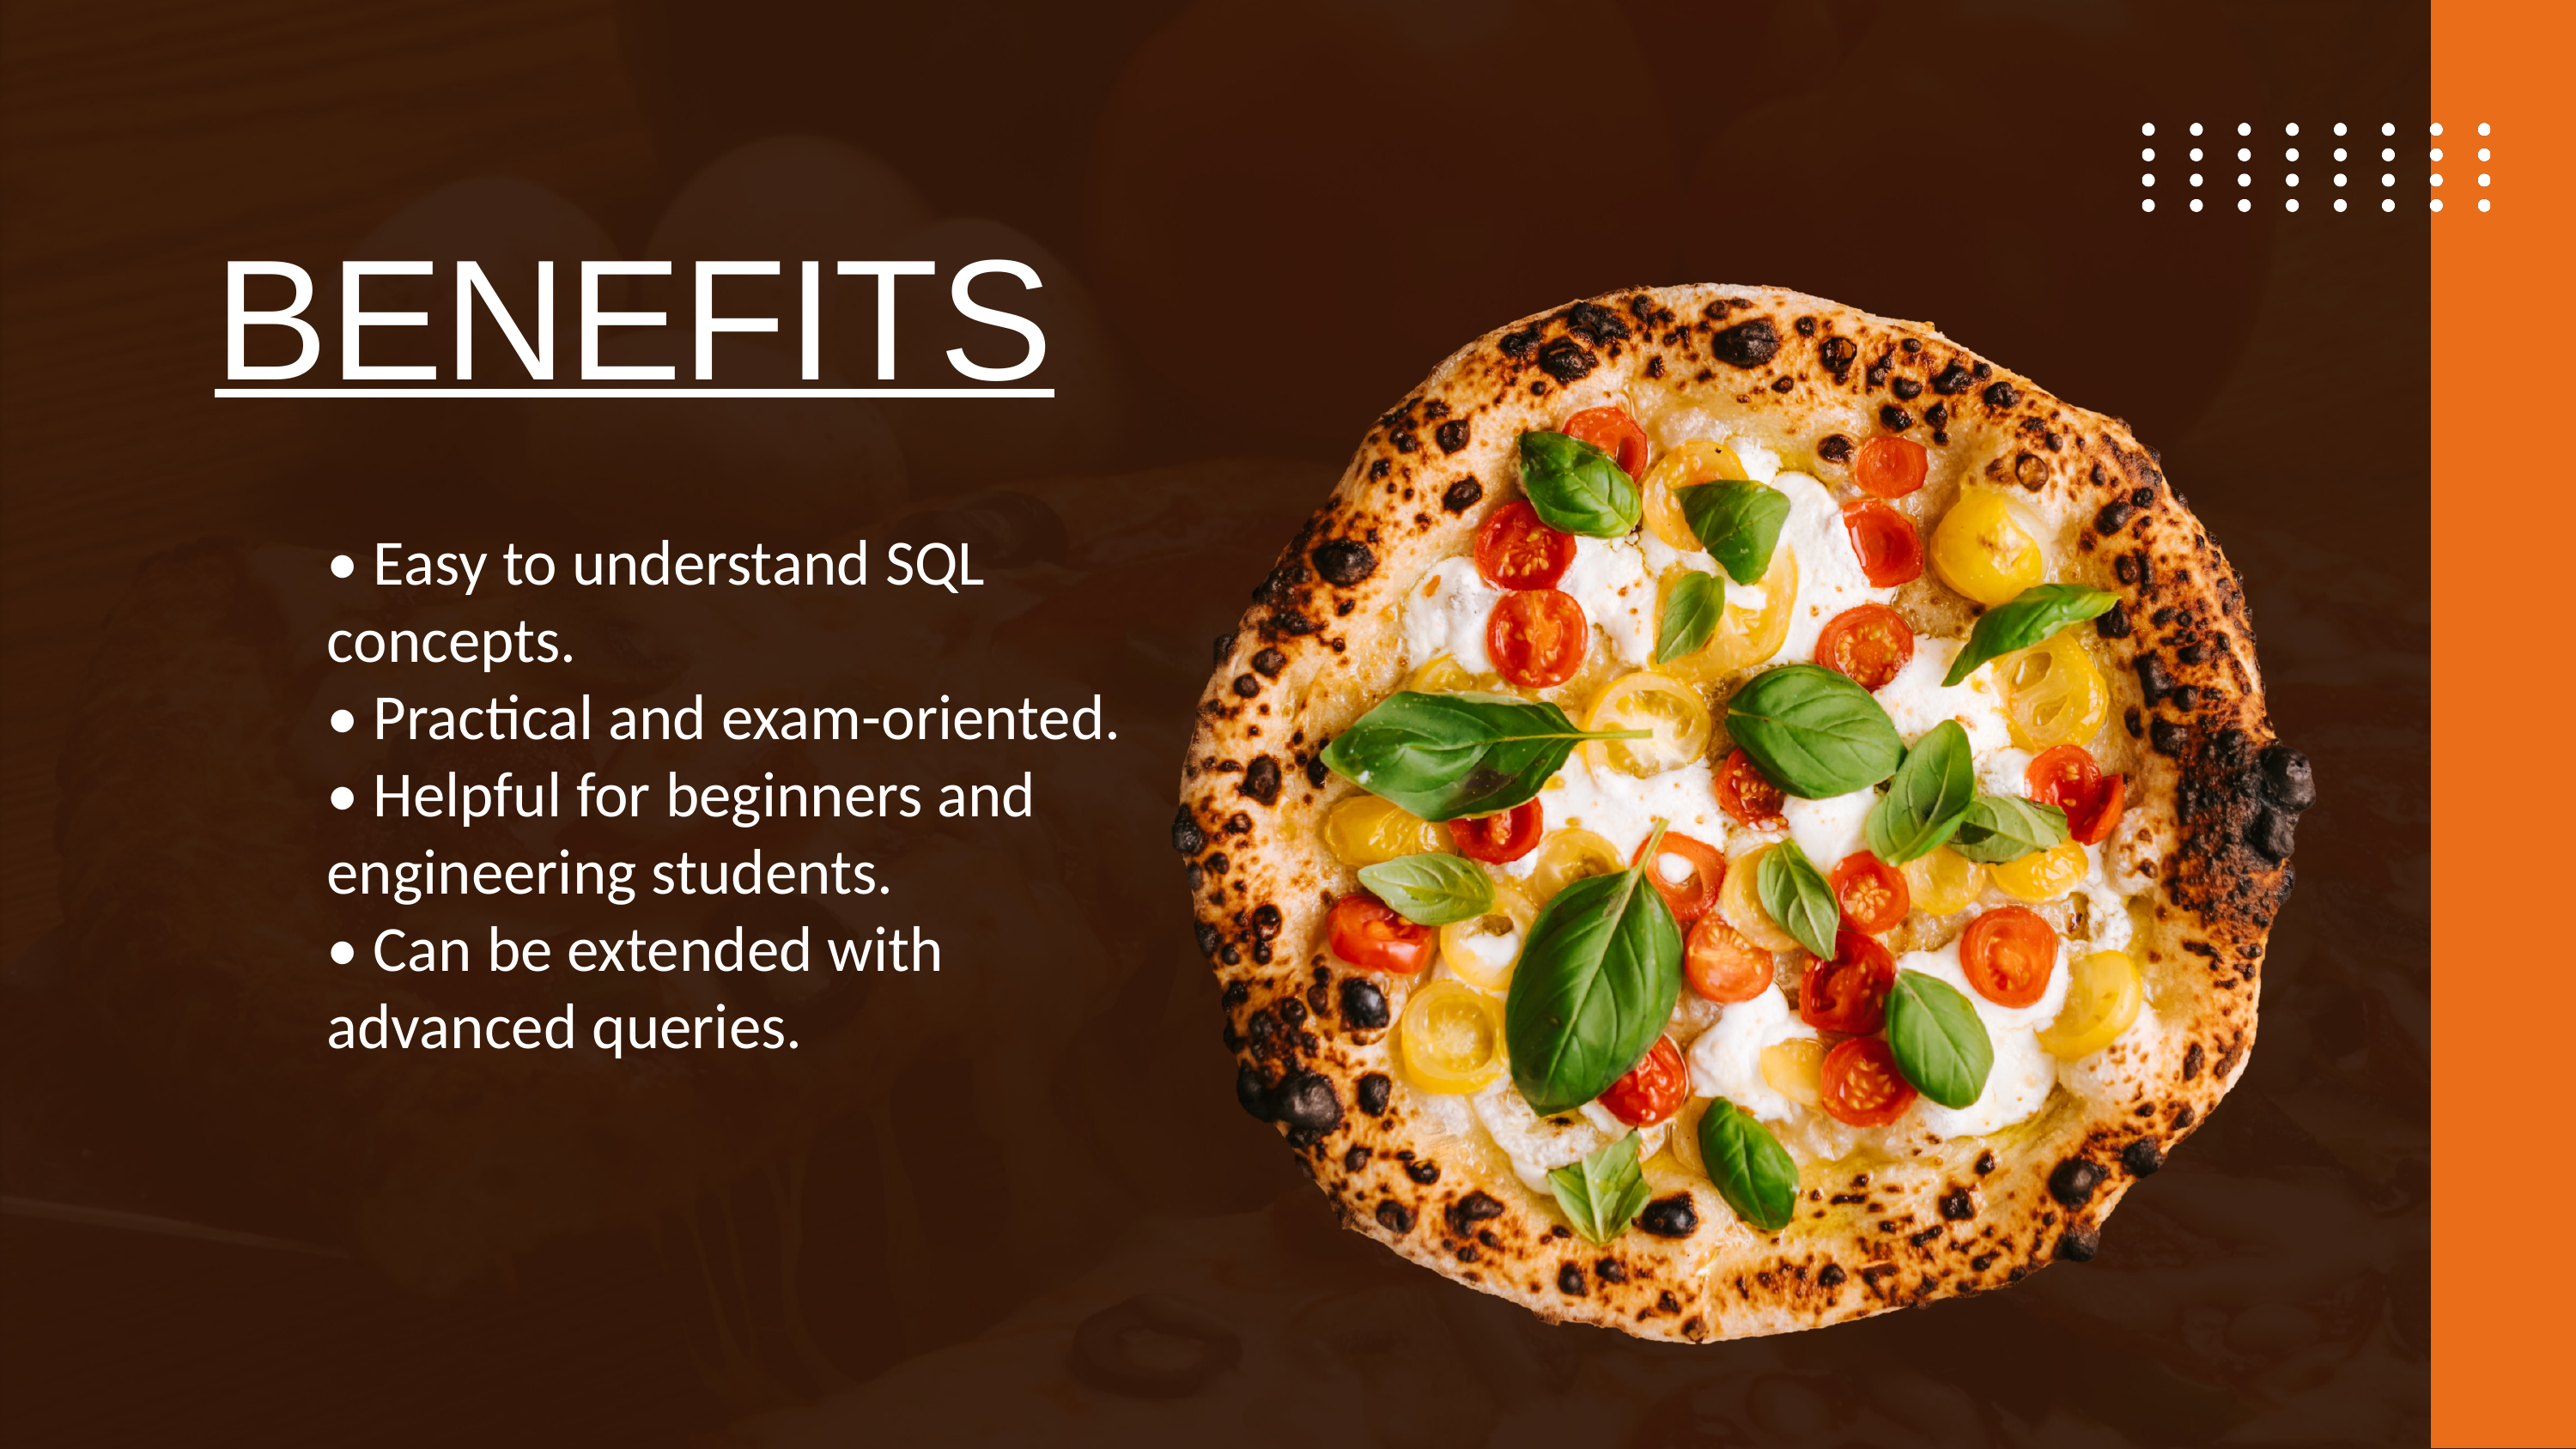

BENEFITS

• Easy to understand SQL concepts.
• Practical and exam-oriented.
• Helpful for beginners and engineering students.
• Can be extended with advanced queries.